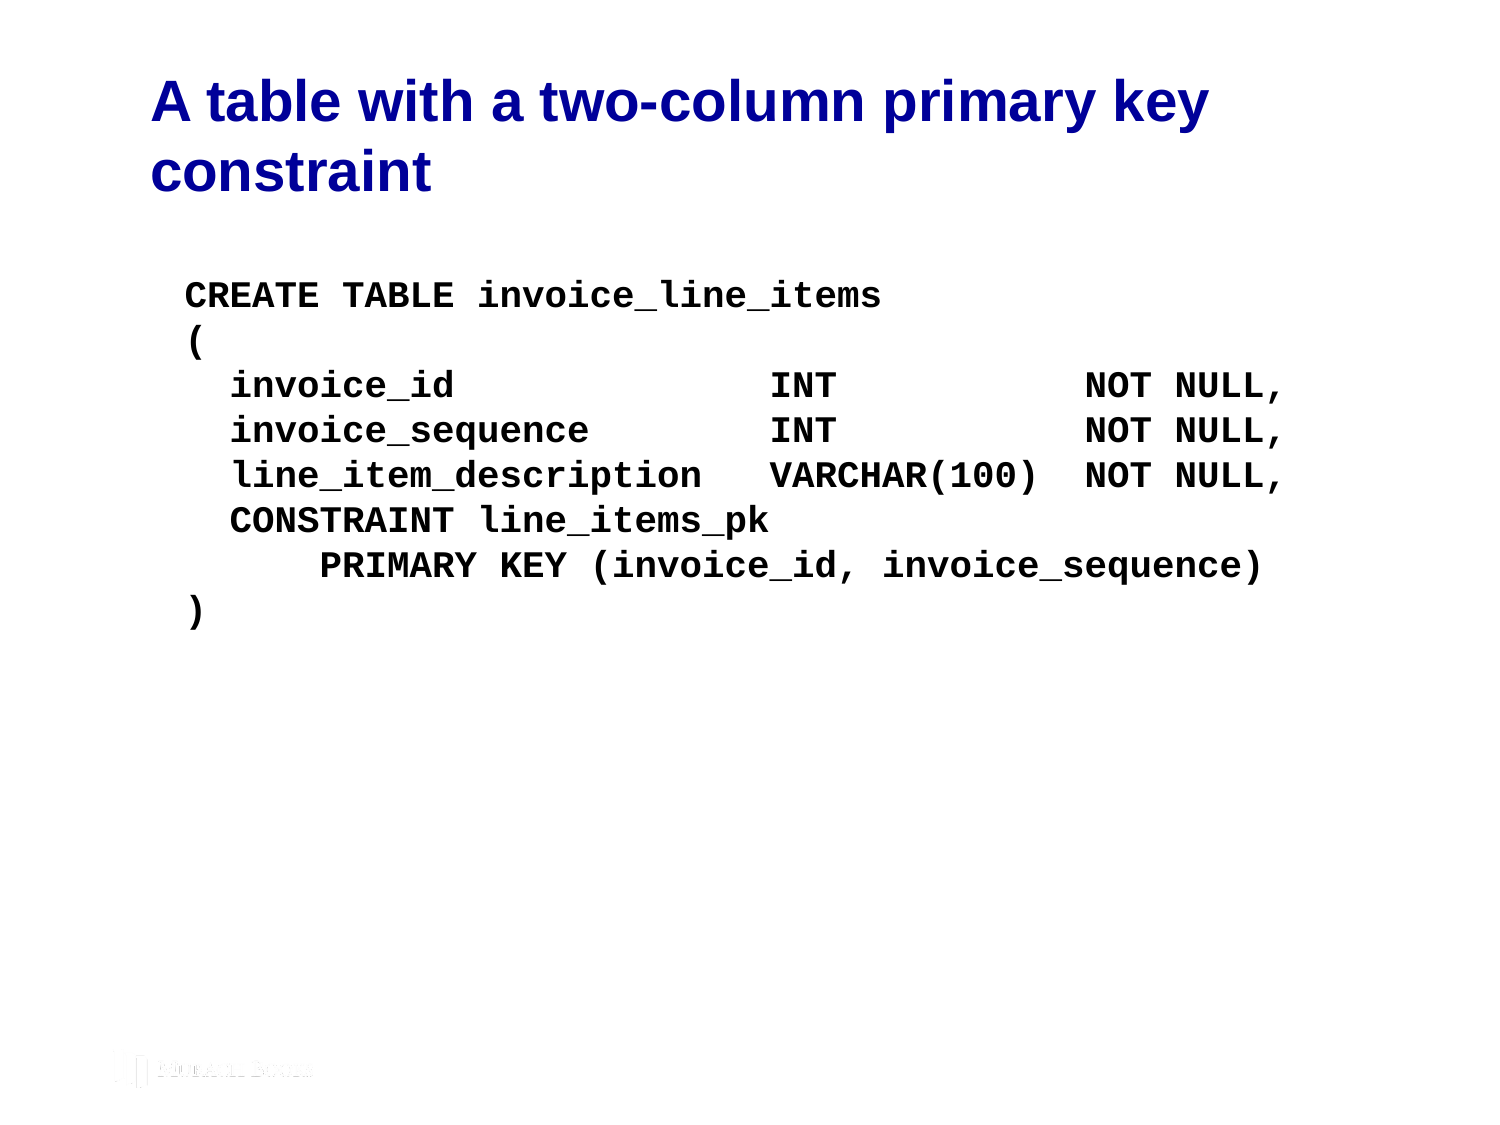

# A table with a two-column primary key constraint
CREATE TABLE invoice_line_items
(
  invoice_id              INT           NOT NULL,
  invoice_sequence        INT           NOT NULL,
  line_item_description   VARCHAR(100)  NOT NULL,
  CONSTRAINT line_items_pk
      PRIMARY KEY (invoice_id, invoice_sequence)
)

© 2019, Mike Murach & Associates, Inc.
Murach’s MySQL 3rd Edition

C11, Slide 71